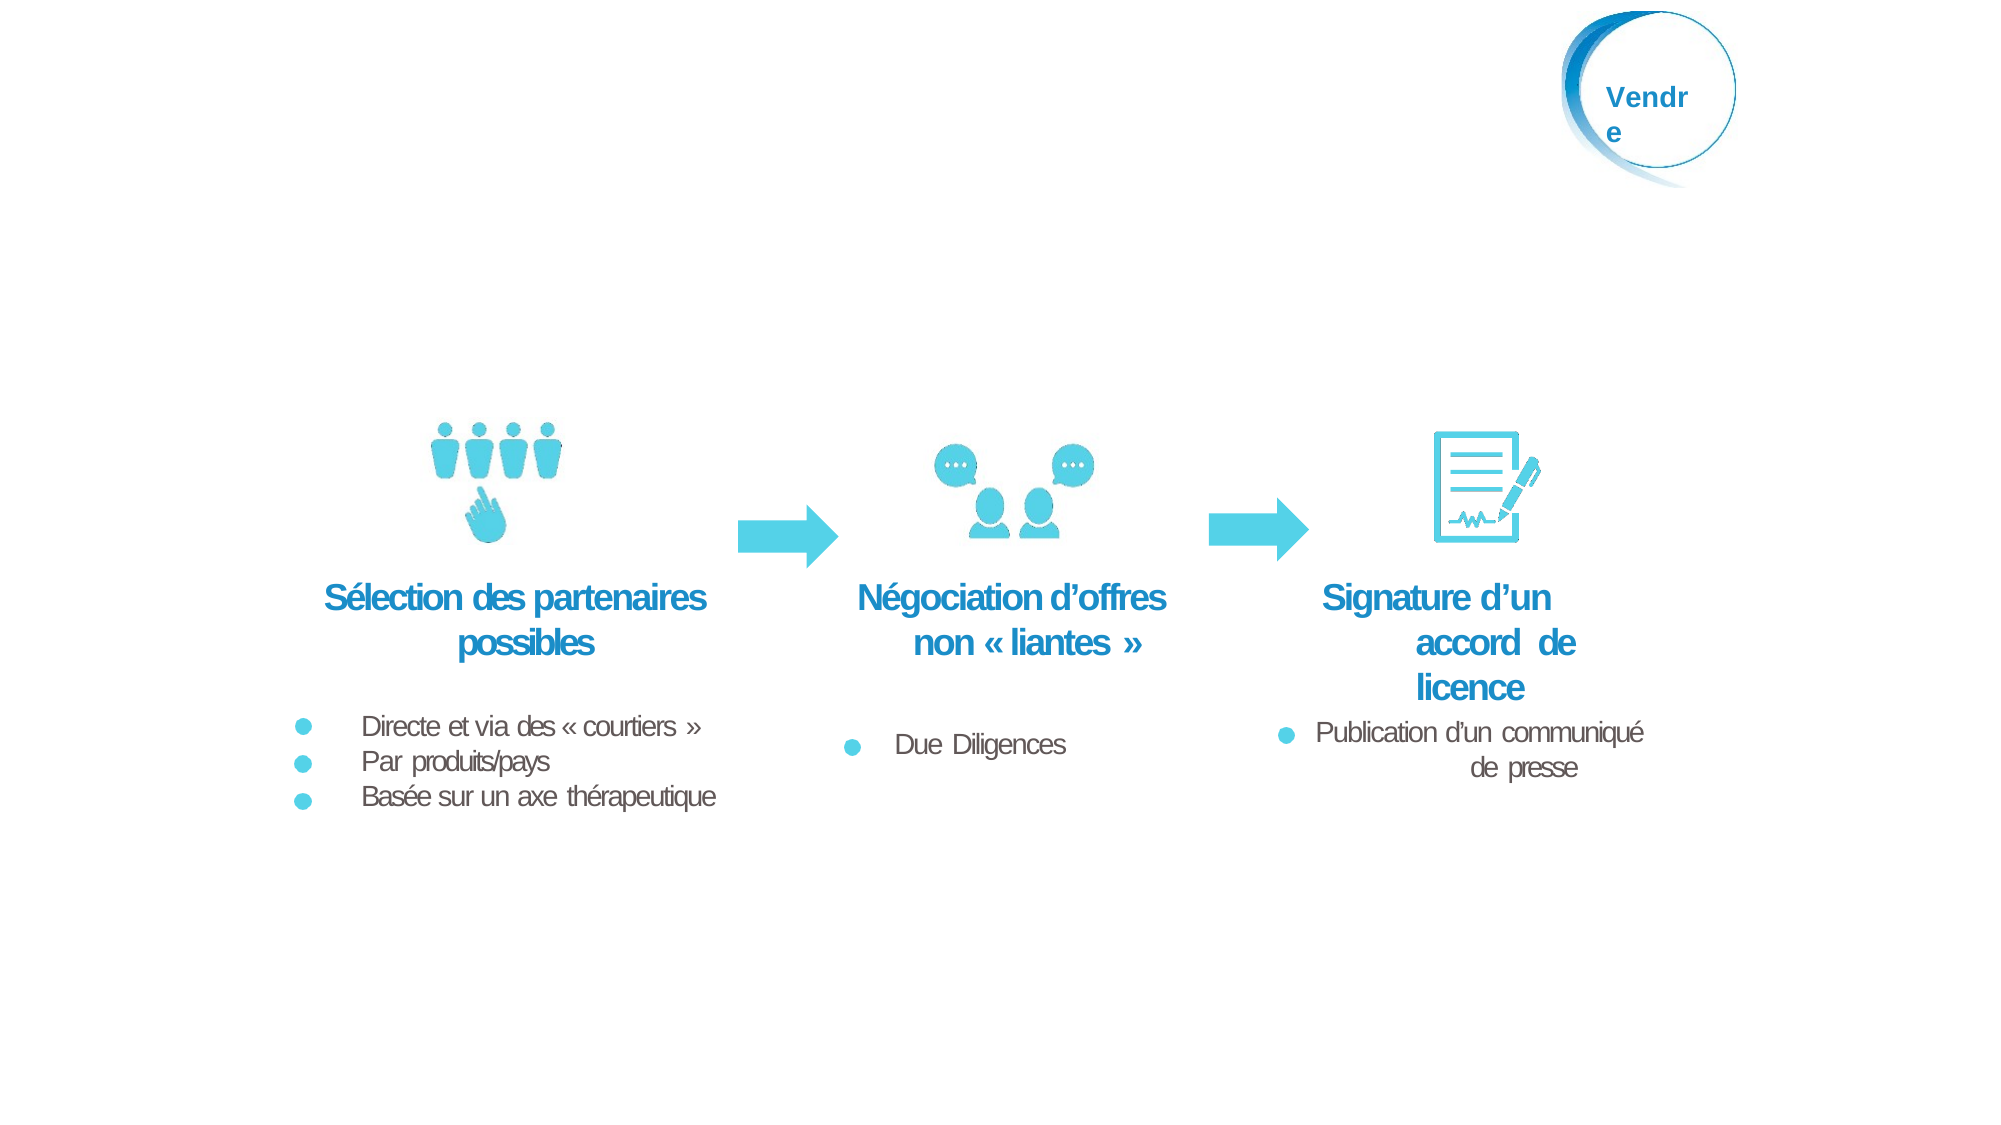

# APPROCHE COMMERCIALE
Vendre

Négociation d’offres  non « liantes »
Signature d’un accord  de licence
Sélection des partenaires  possibles

Directe et via des « courtiers »
Par produits/pays
Basée sur un axe thérapeutique
Publication d’un communiqué

Due Diligences

de presse

54